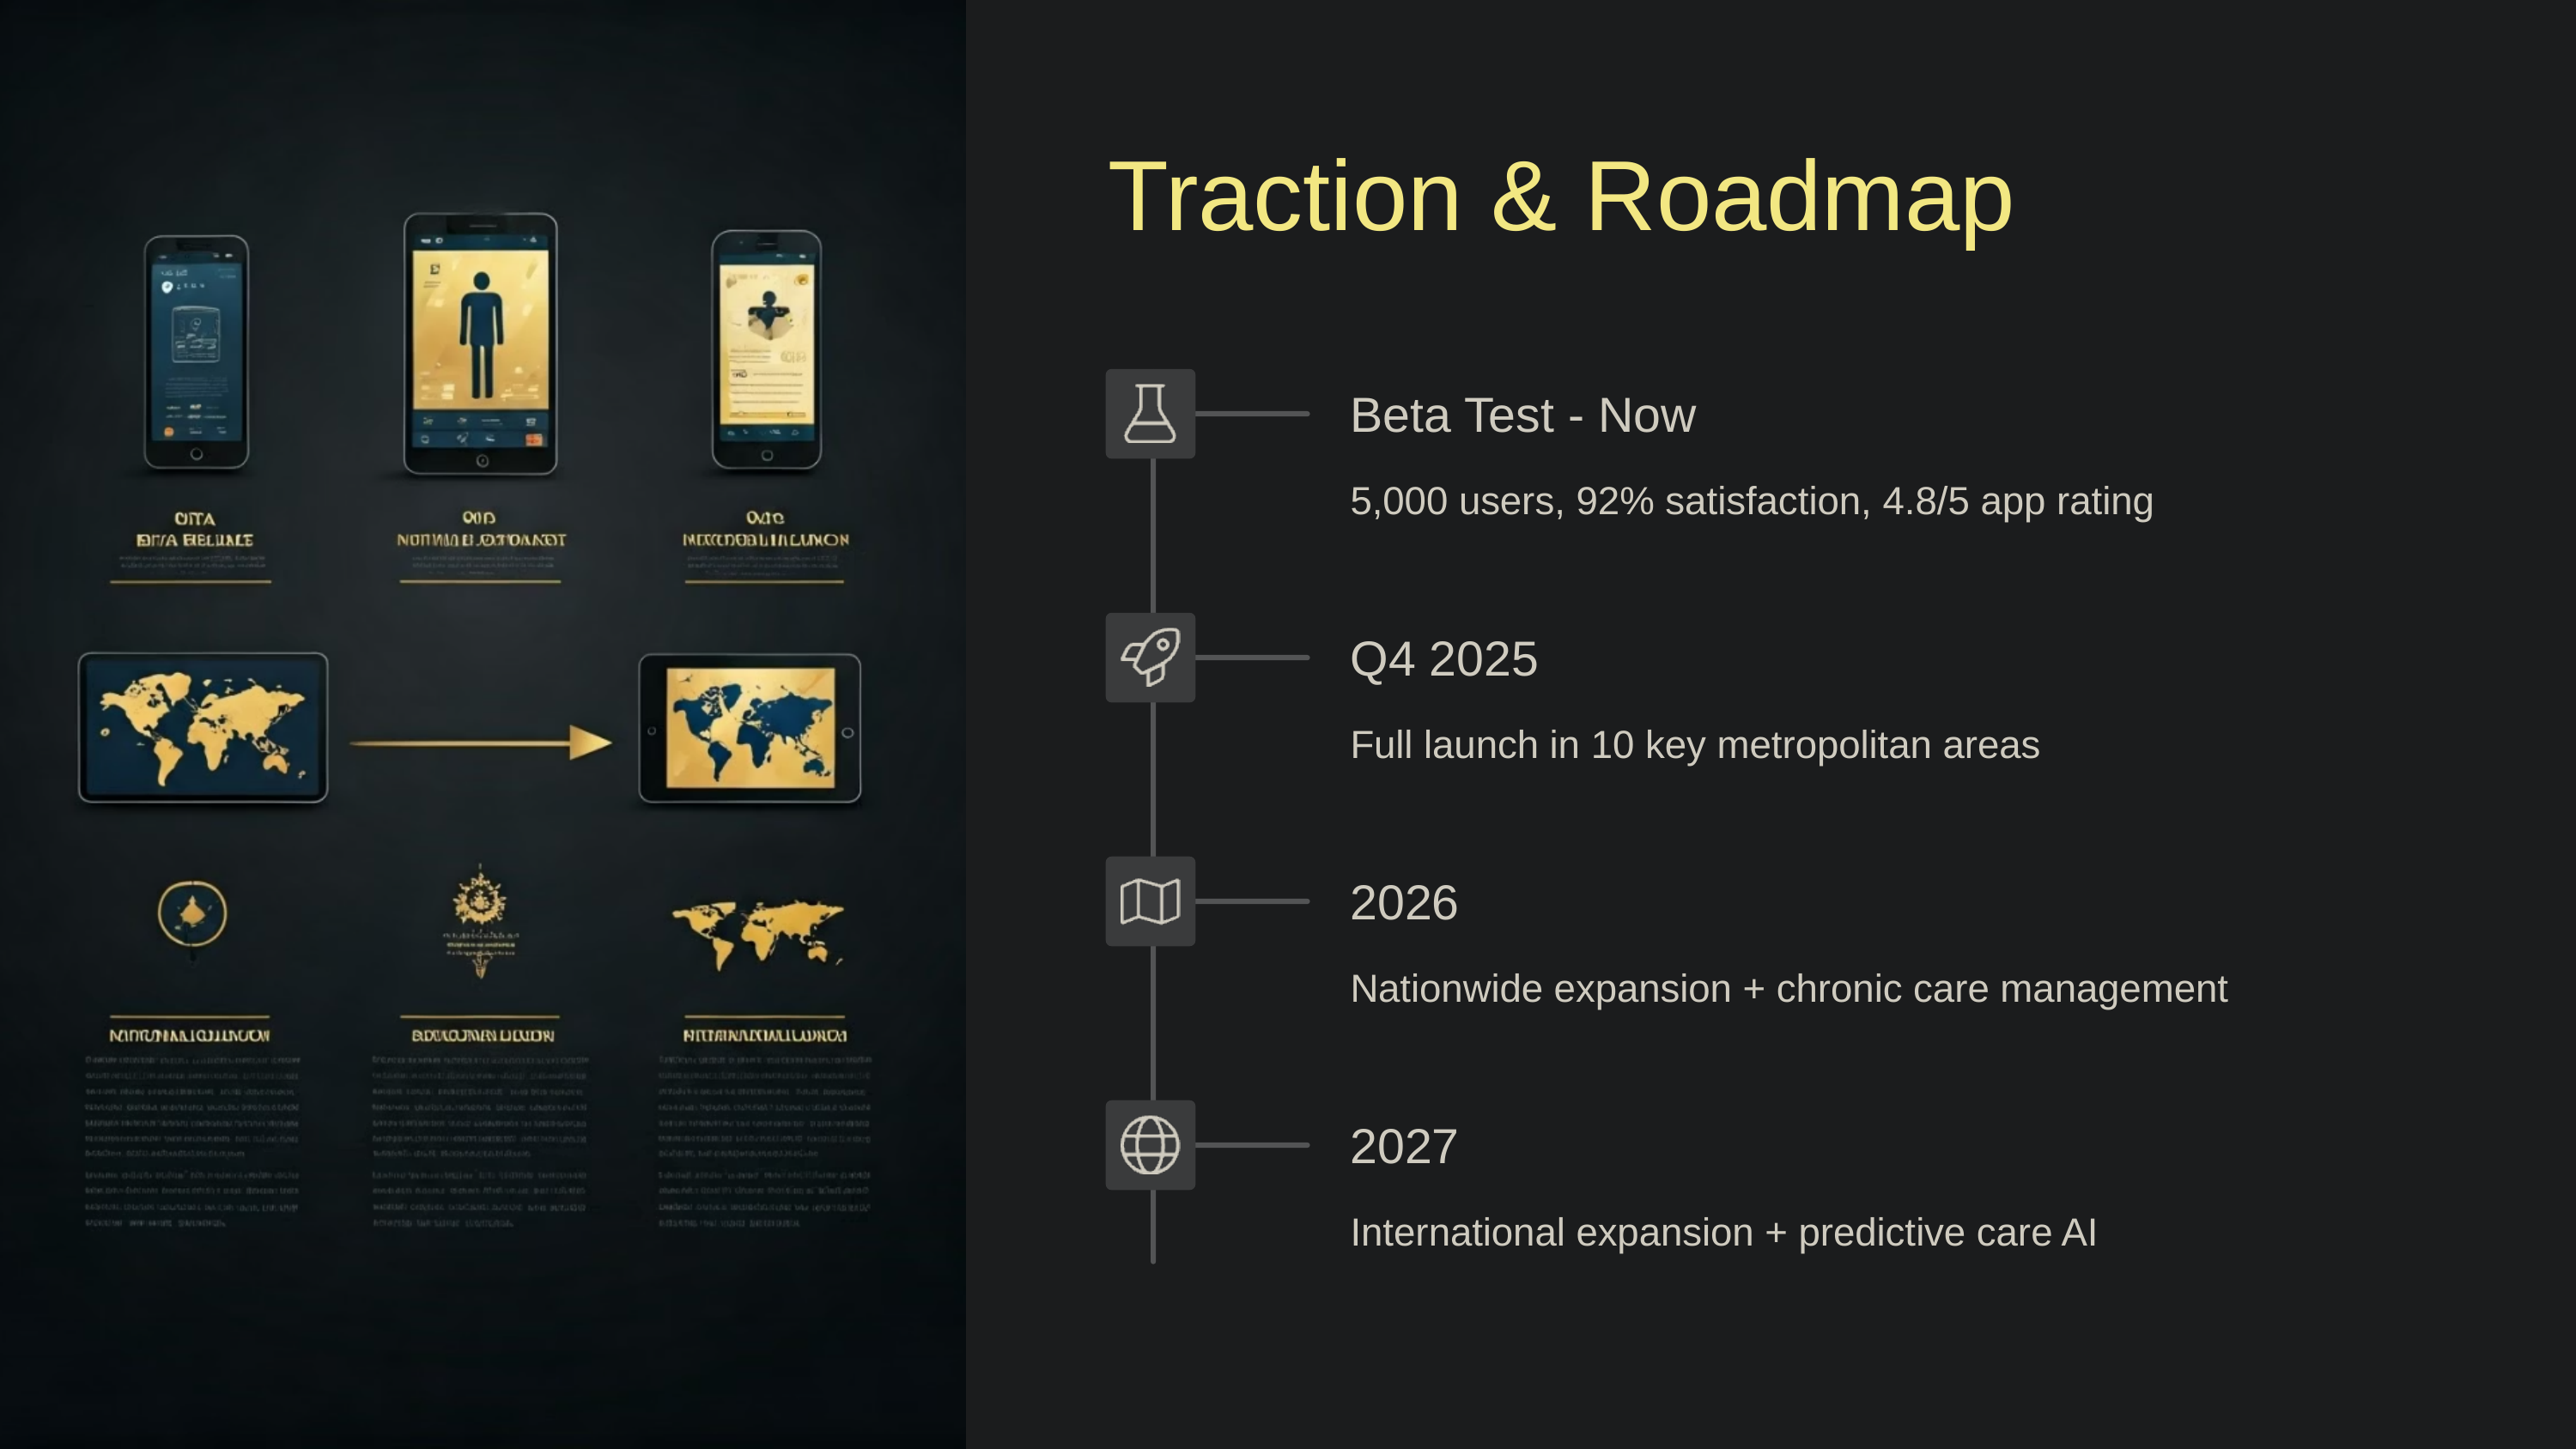

Traction & Roadmap

Beta Test - Now

5,000 users, 92% satisfaction, 4.8/5 app rating

Q4 2025

Full launch in 10 key metropolitan areas

2026

Nationwide expansion + chronic care management

2027

International expansion + predictive care AI